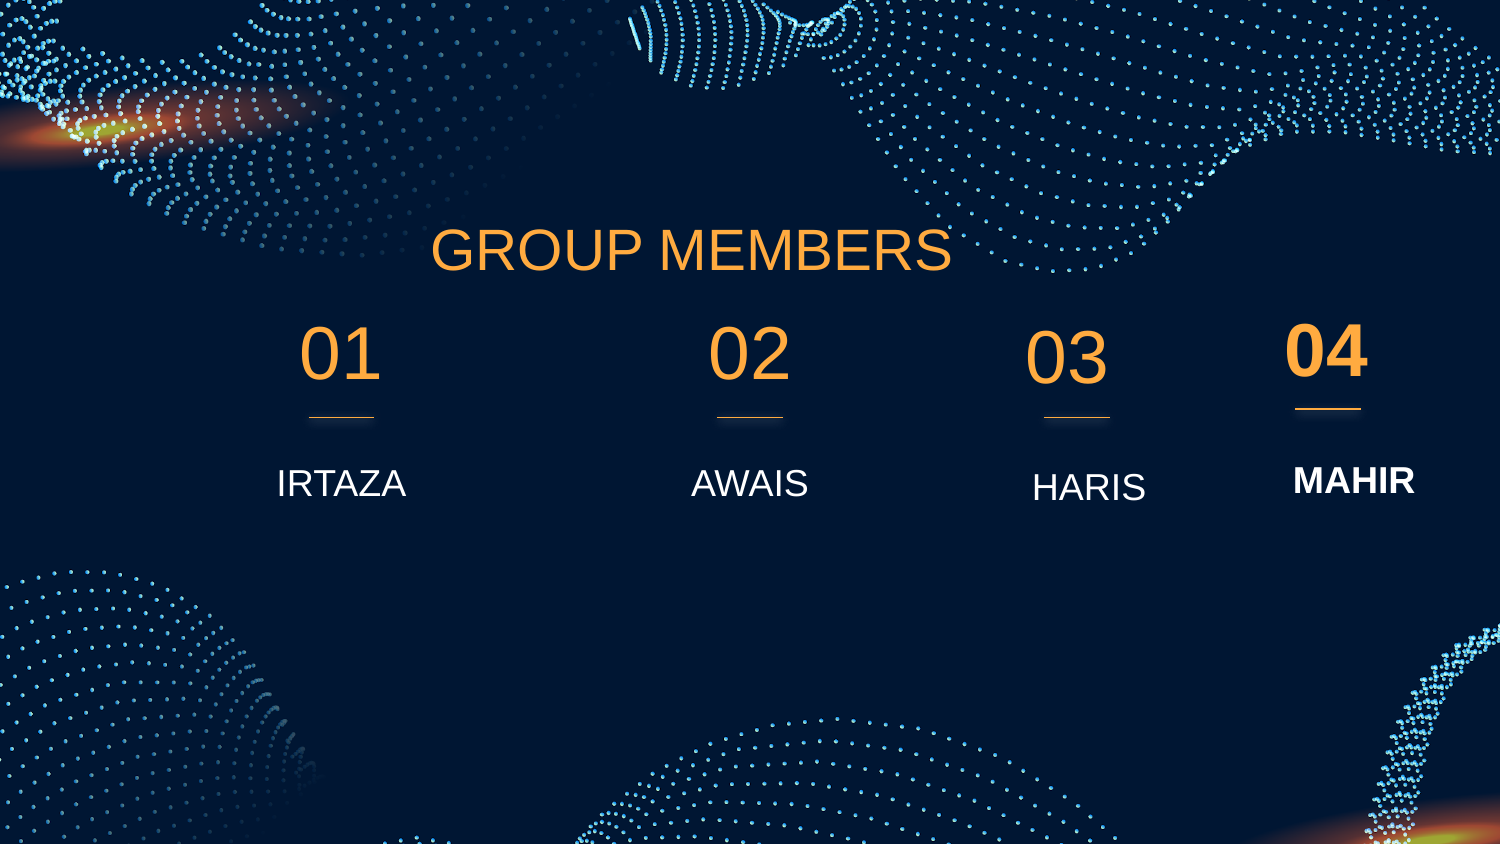

GROUP MEMBERS
01
02
03
04

IRTAZA
# AWAIS
HARIS
MAHIR